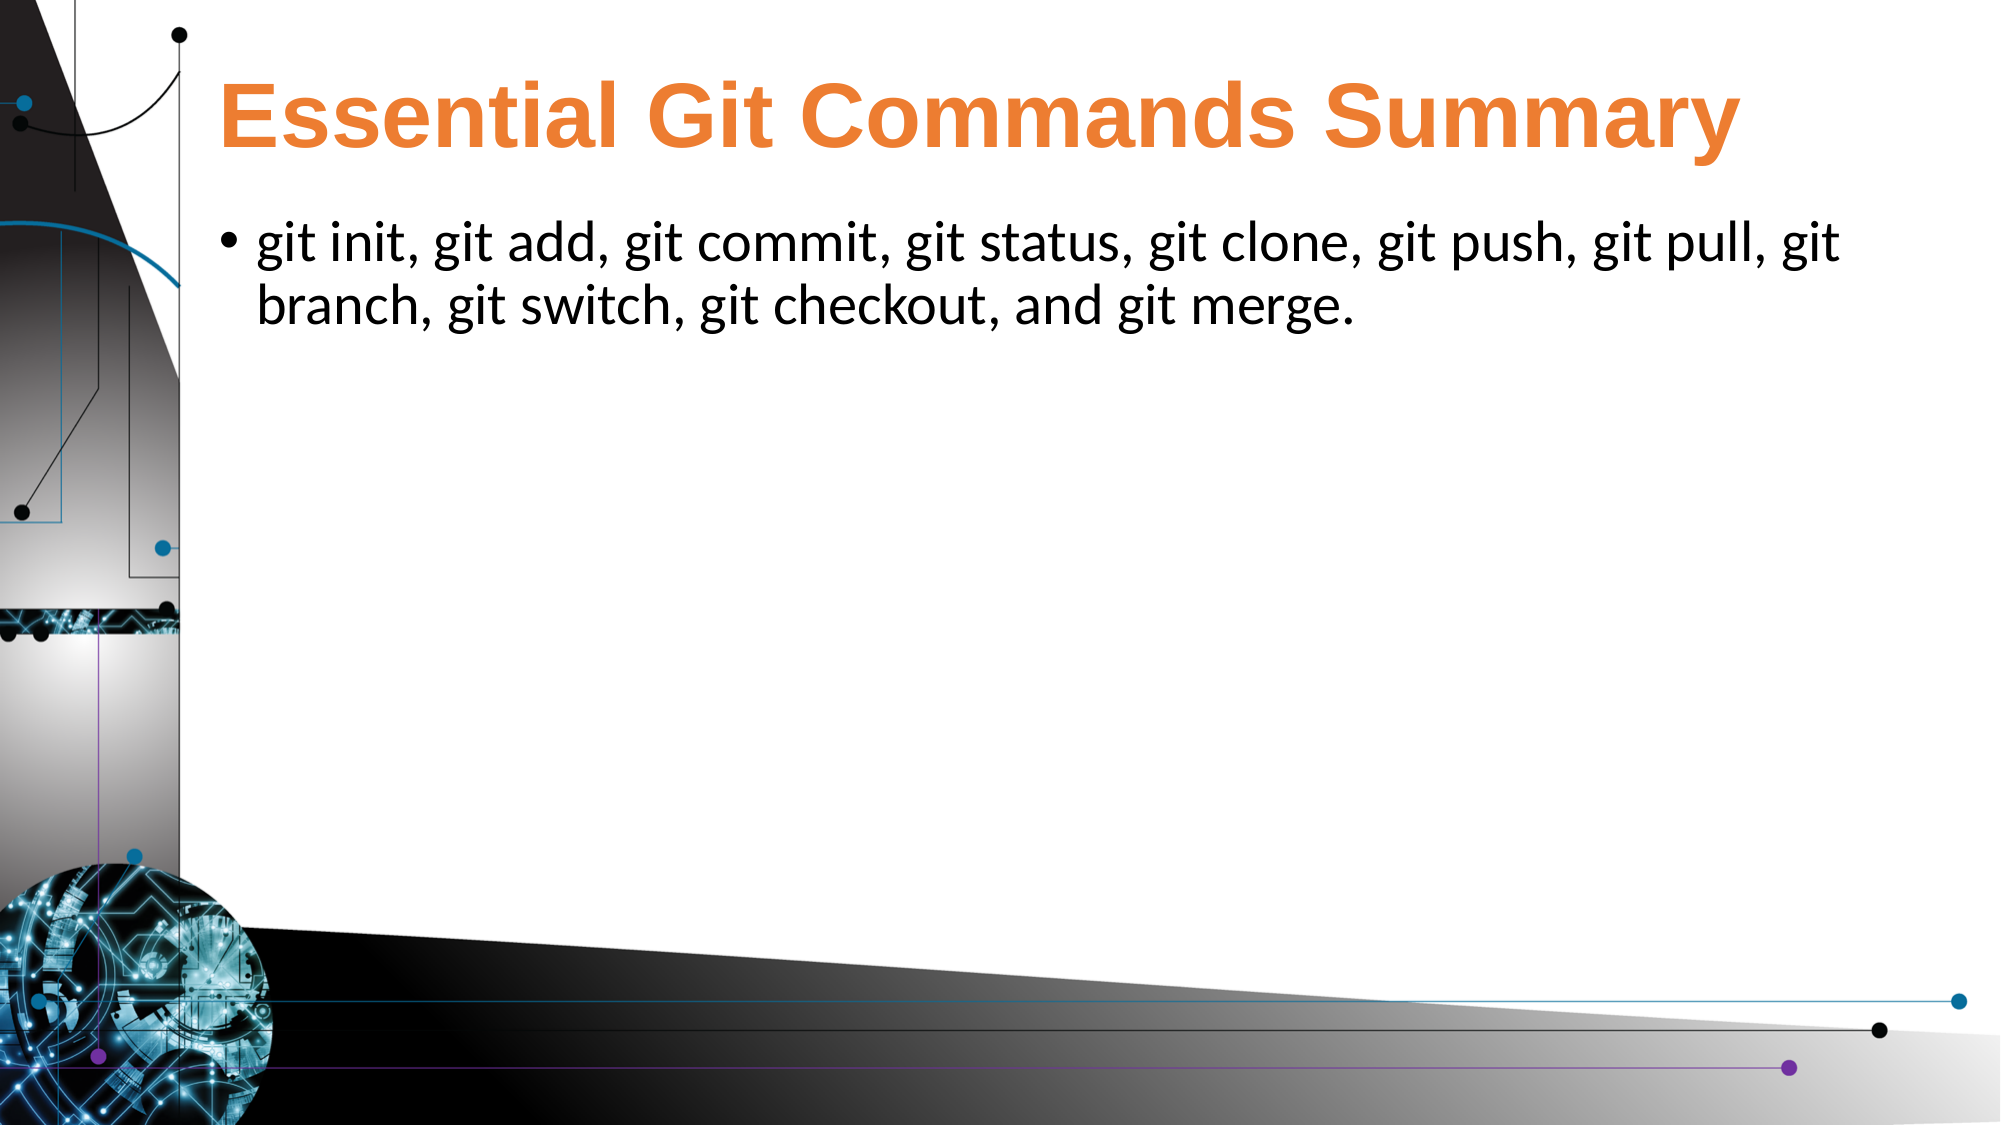

# Essential Git Commands Summary
git init, git add, git commit, git status, git clone, git push, git pull, git branch, git switch, git checkout, and git merge.